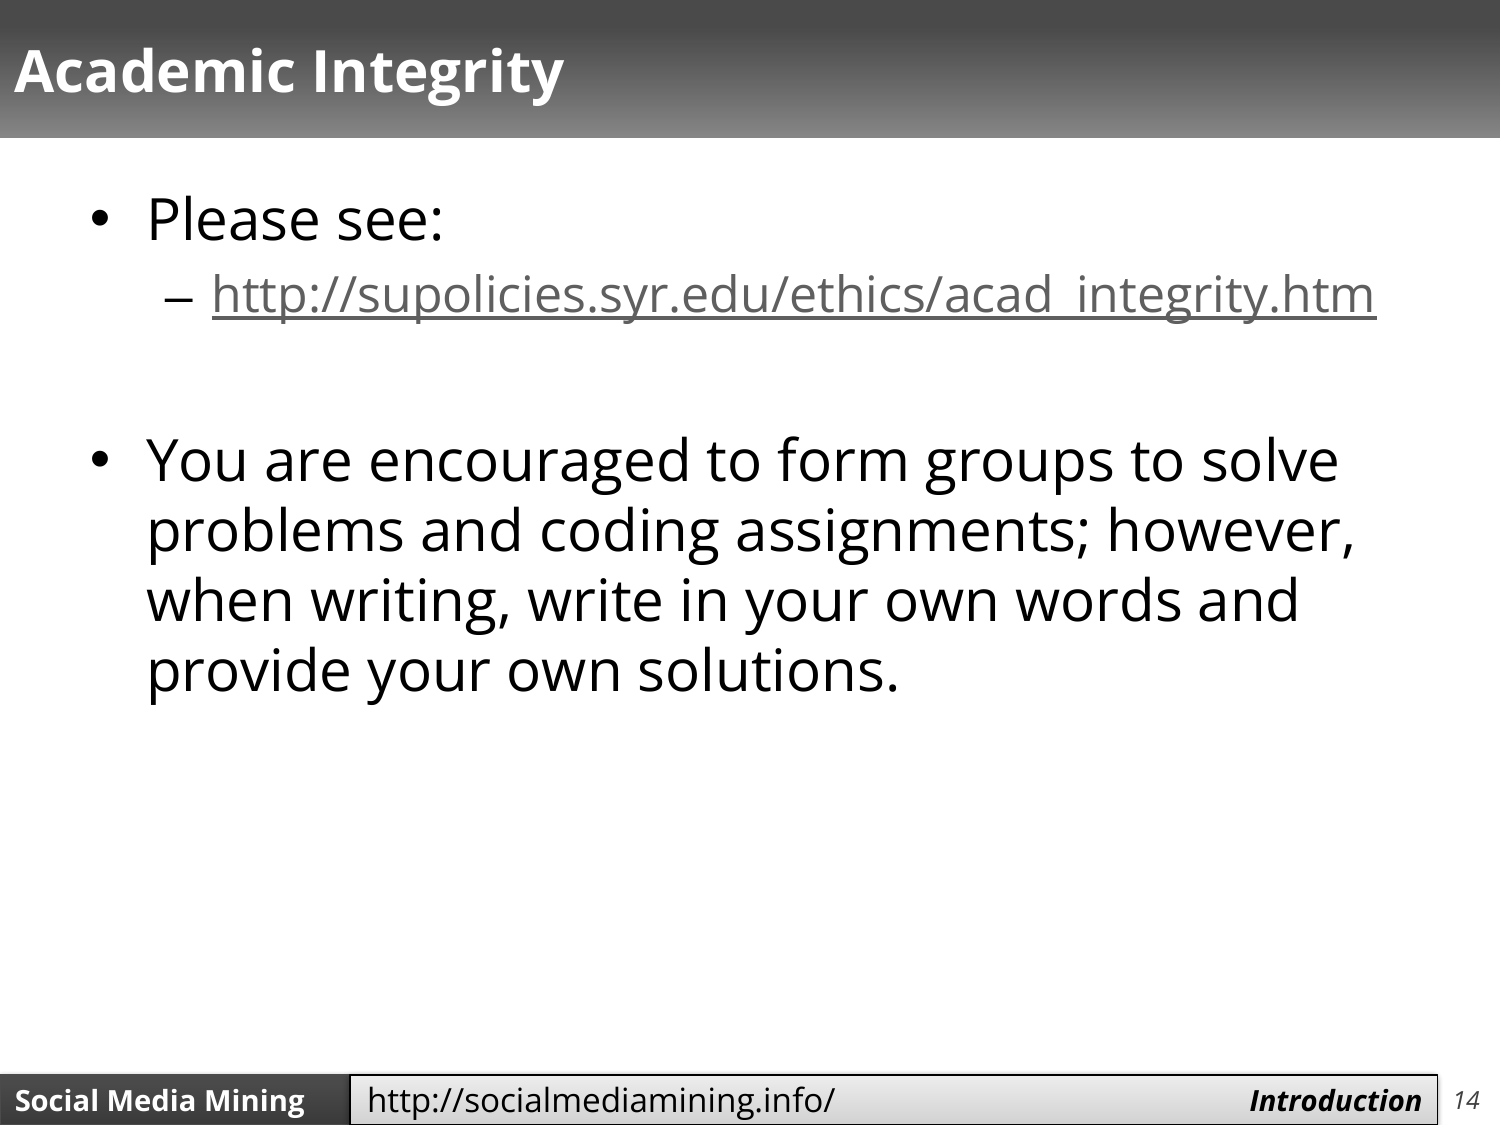

# Academic Integrity
Please see:
http://supolicies.syr.edu/ethics/acad_integrity.htm

You are encouraged to form groups to solve problems and coding assignments; however, when writing, write in your own words and provide your own solutions.